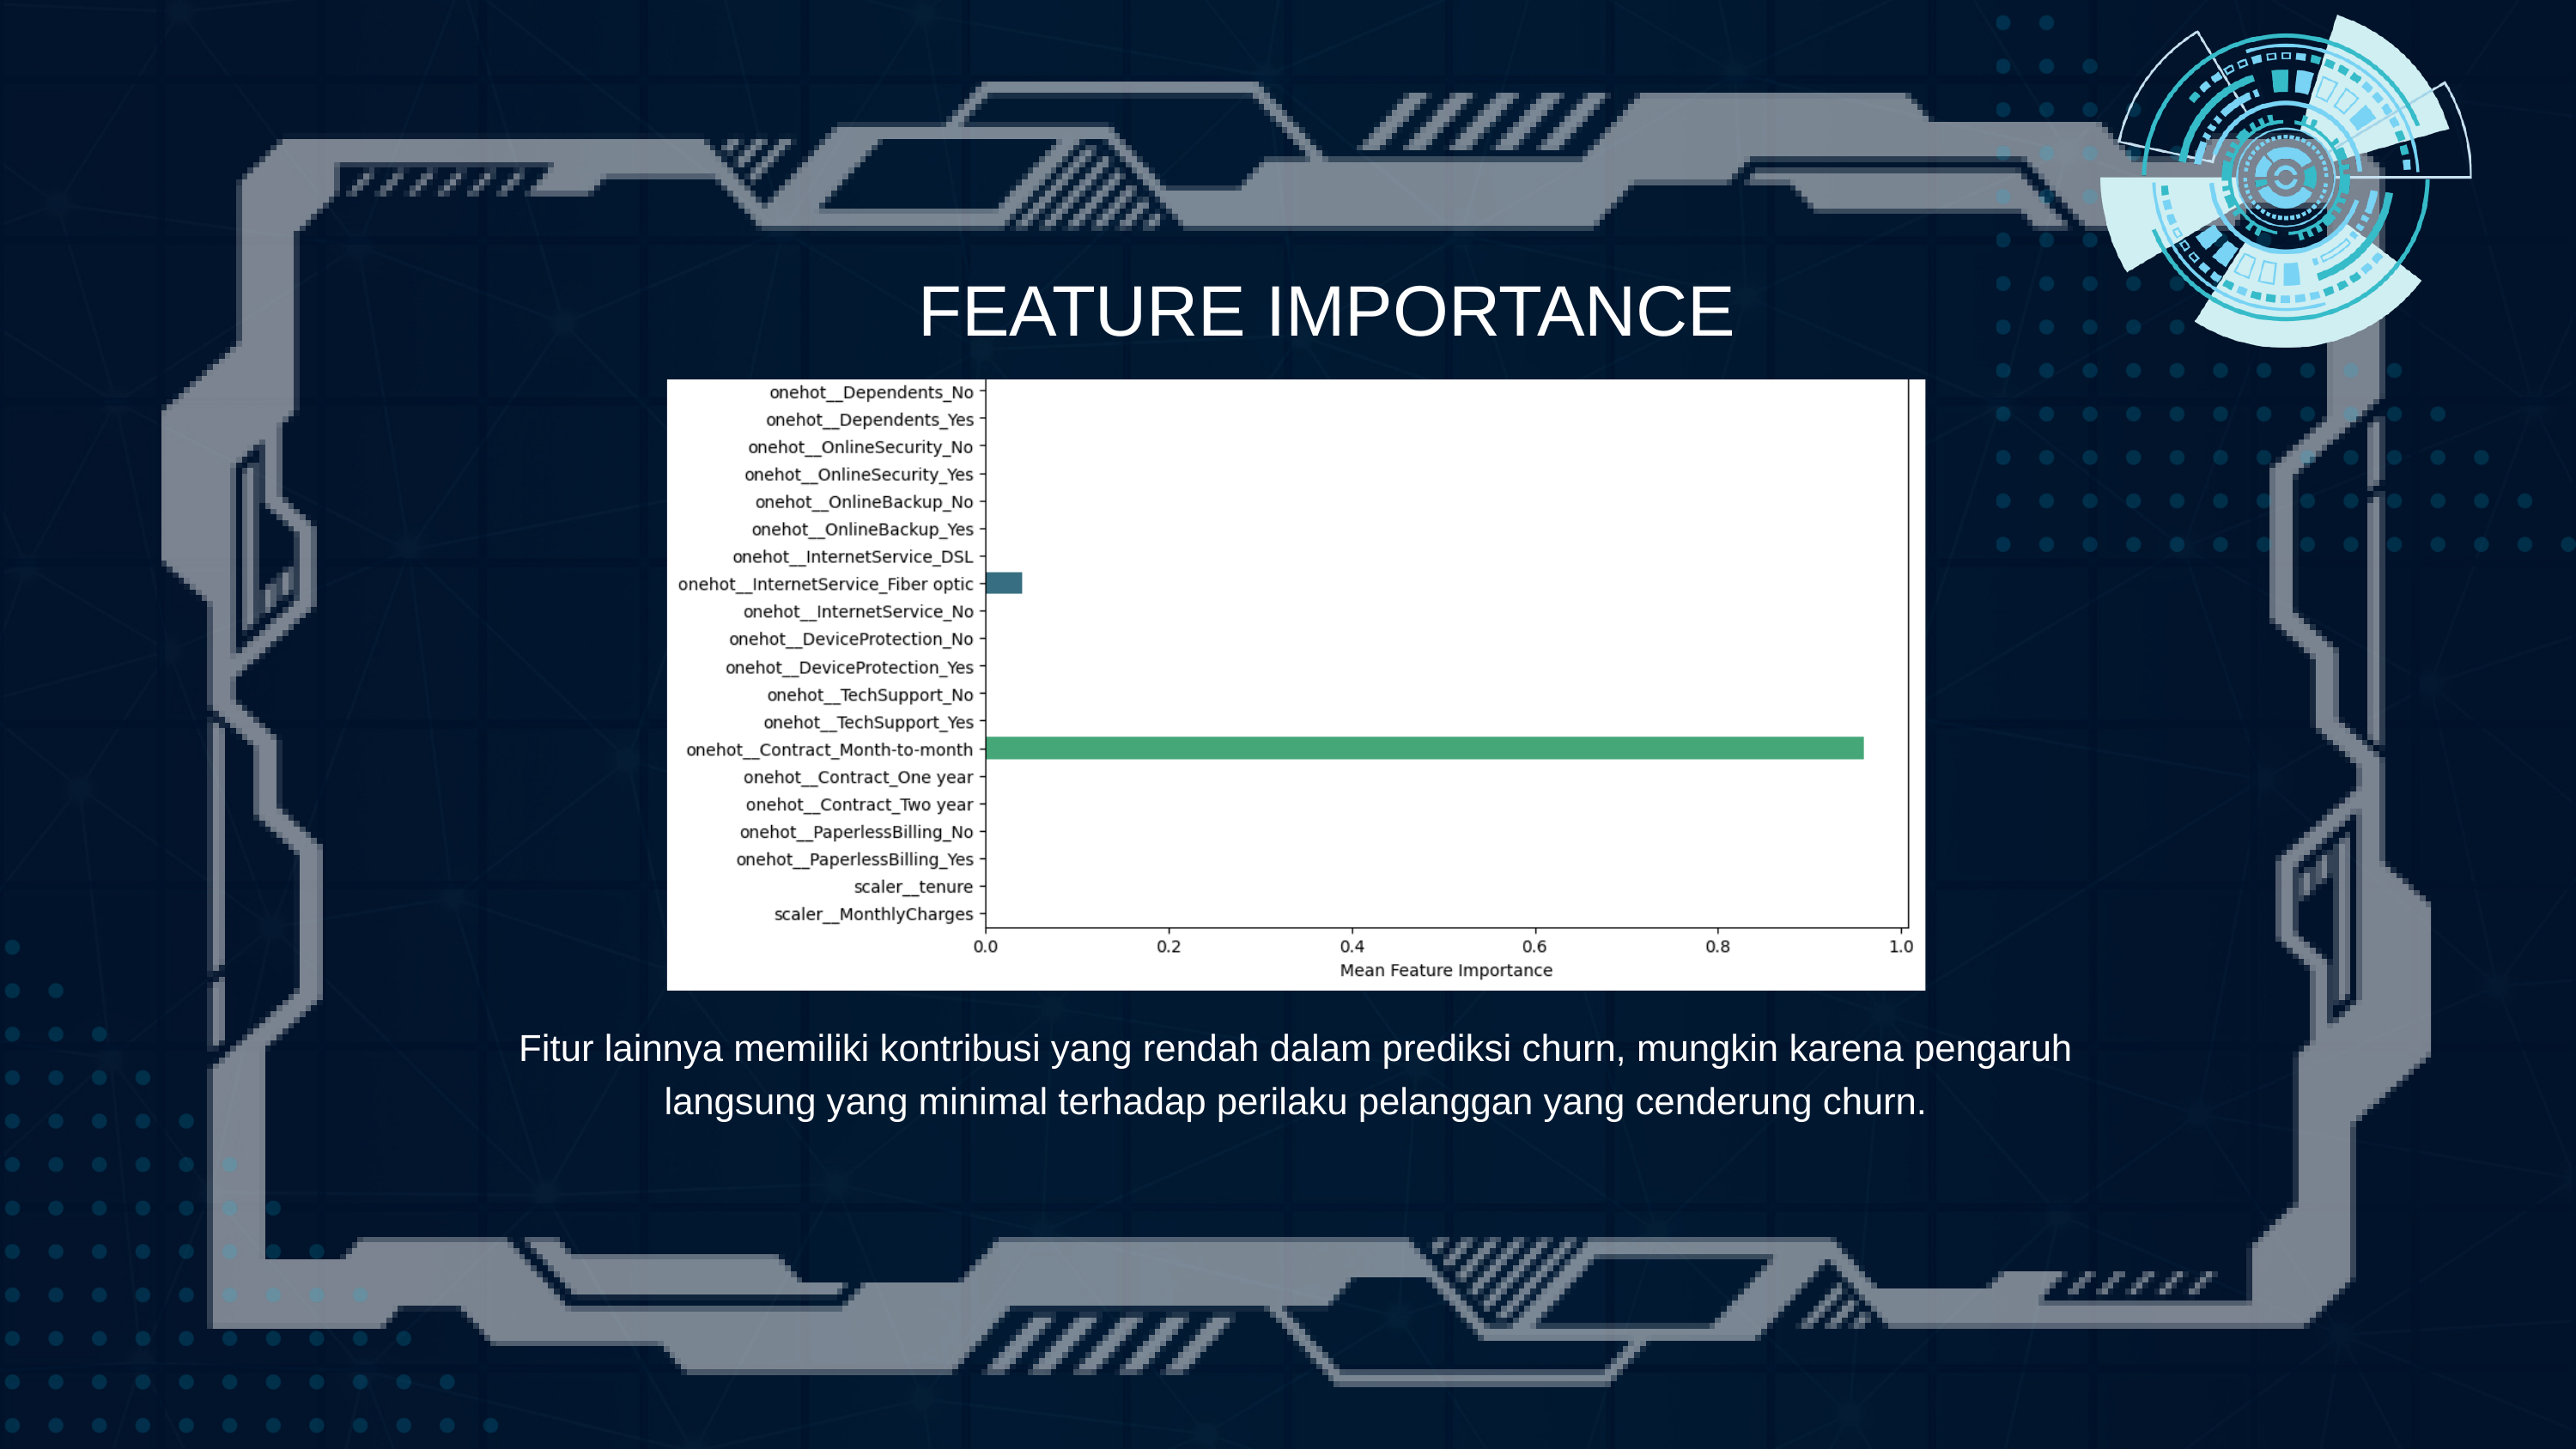

FEATURE IMPORTANCE

Fitur lainnya memiliki kontribusi yang rendah dalam prediksi churn, mungkin karena pengaruh langsung yang minimal terhadap perilaku pelanggan yang cenderung churn.